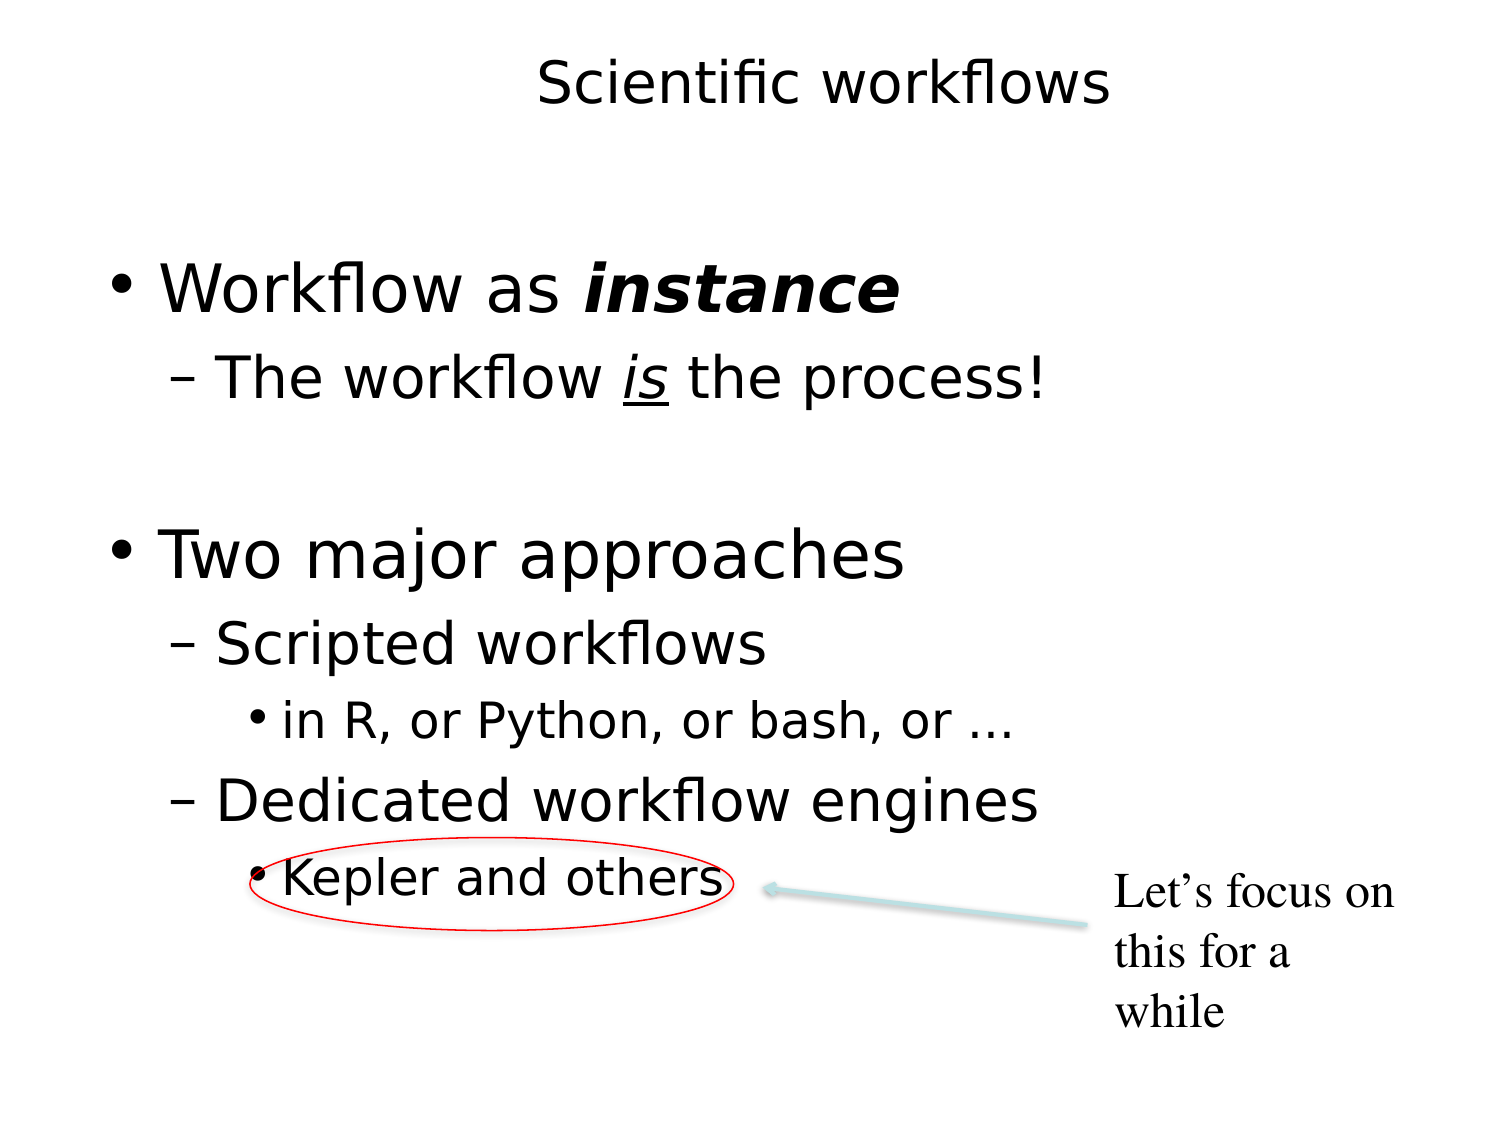

# Scientific workflows
Workflow as instance
The workflow is the process!

Two major approaches
Scripted workflows
in R, or Python, or bash, or ...
Dedicated workflow engines
Kepler and others

Let’s focus on this for a while